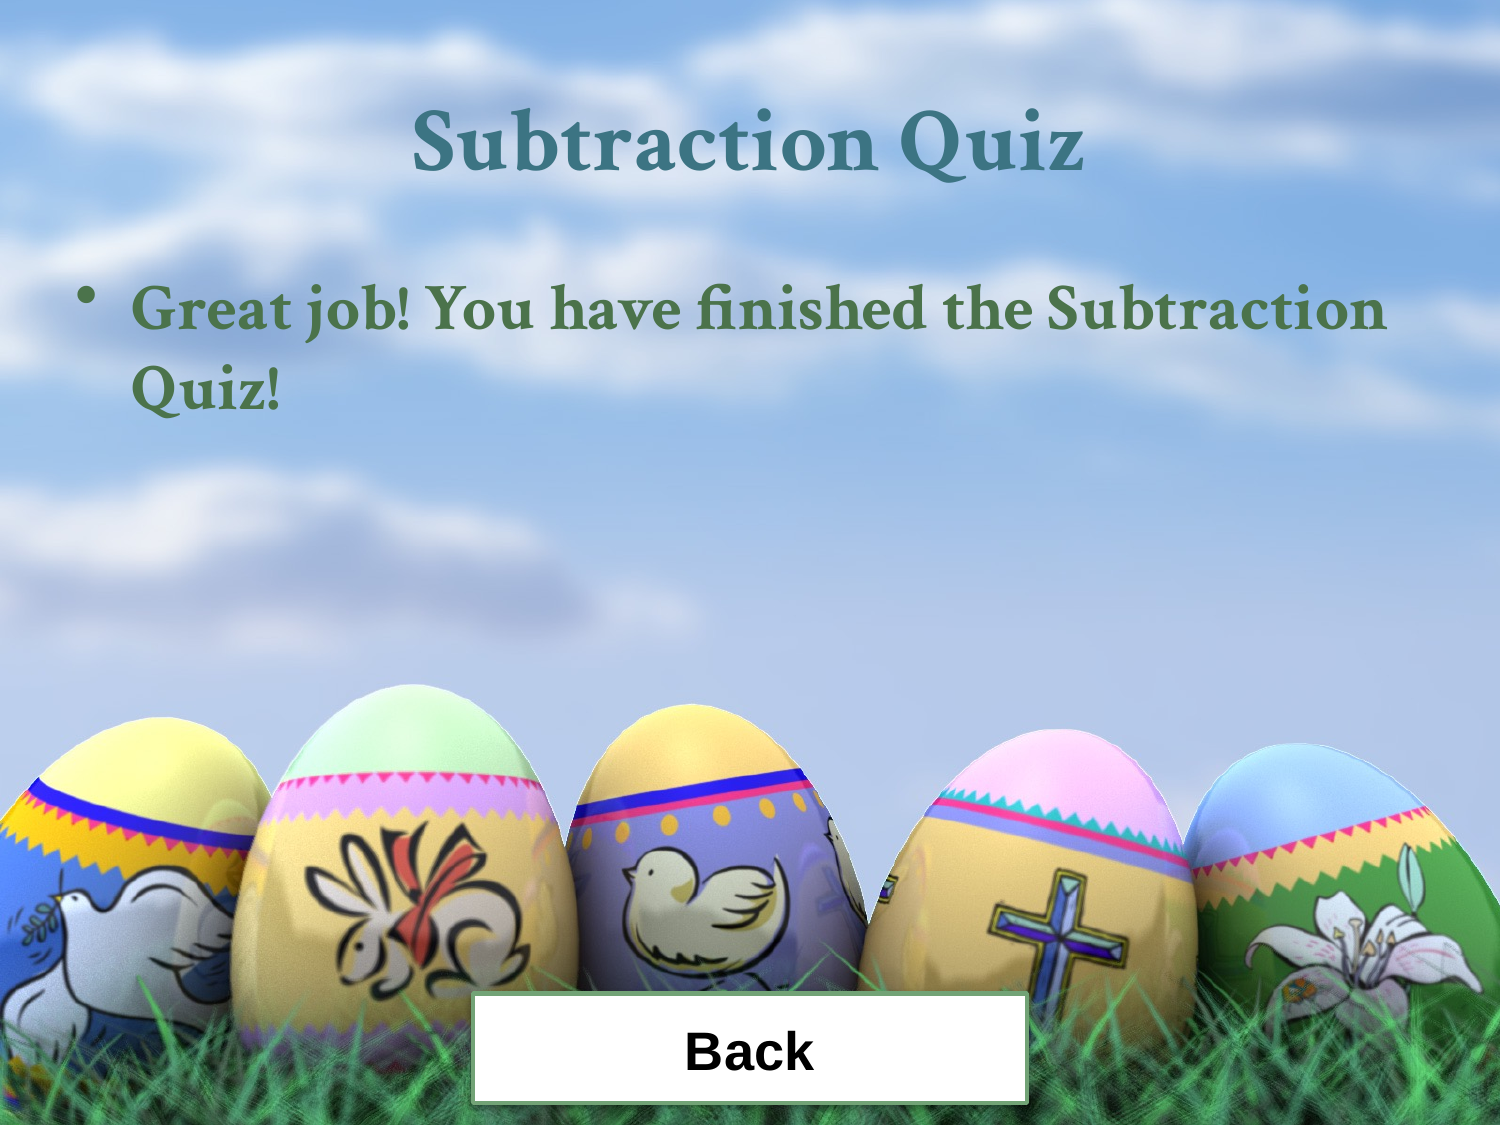

# Subtraction Quiz
Great job! You have finished the Subtraction Quiz!

Back
33